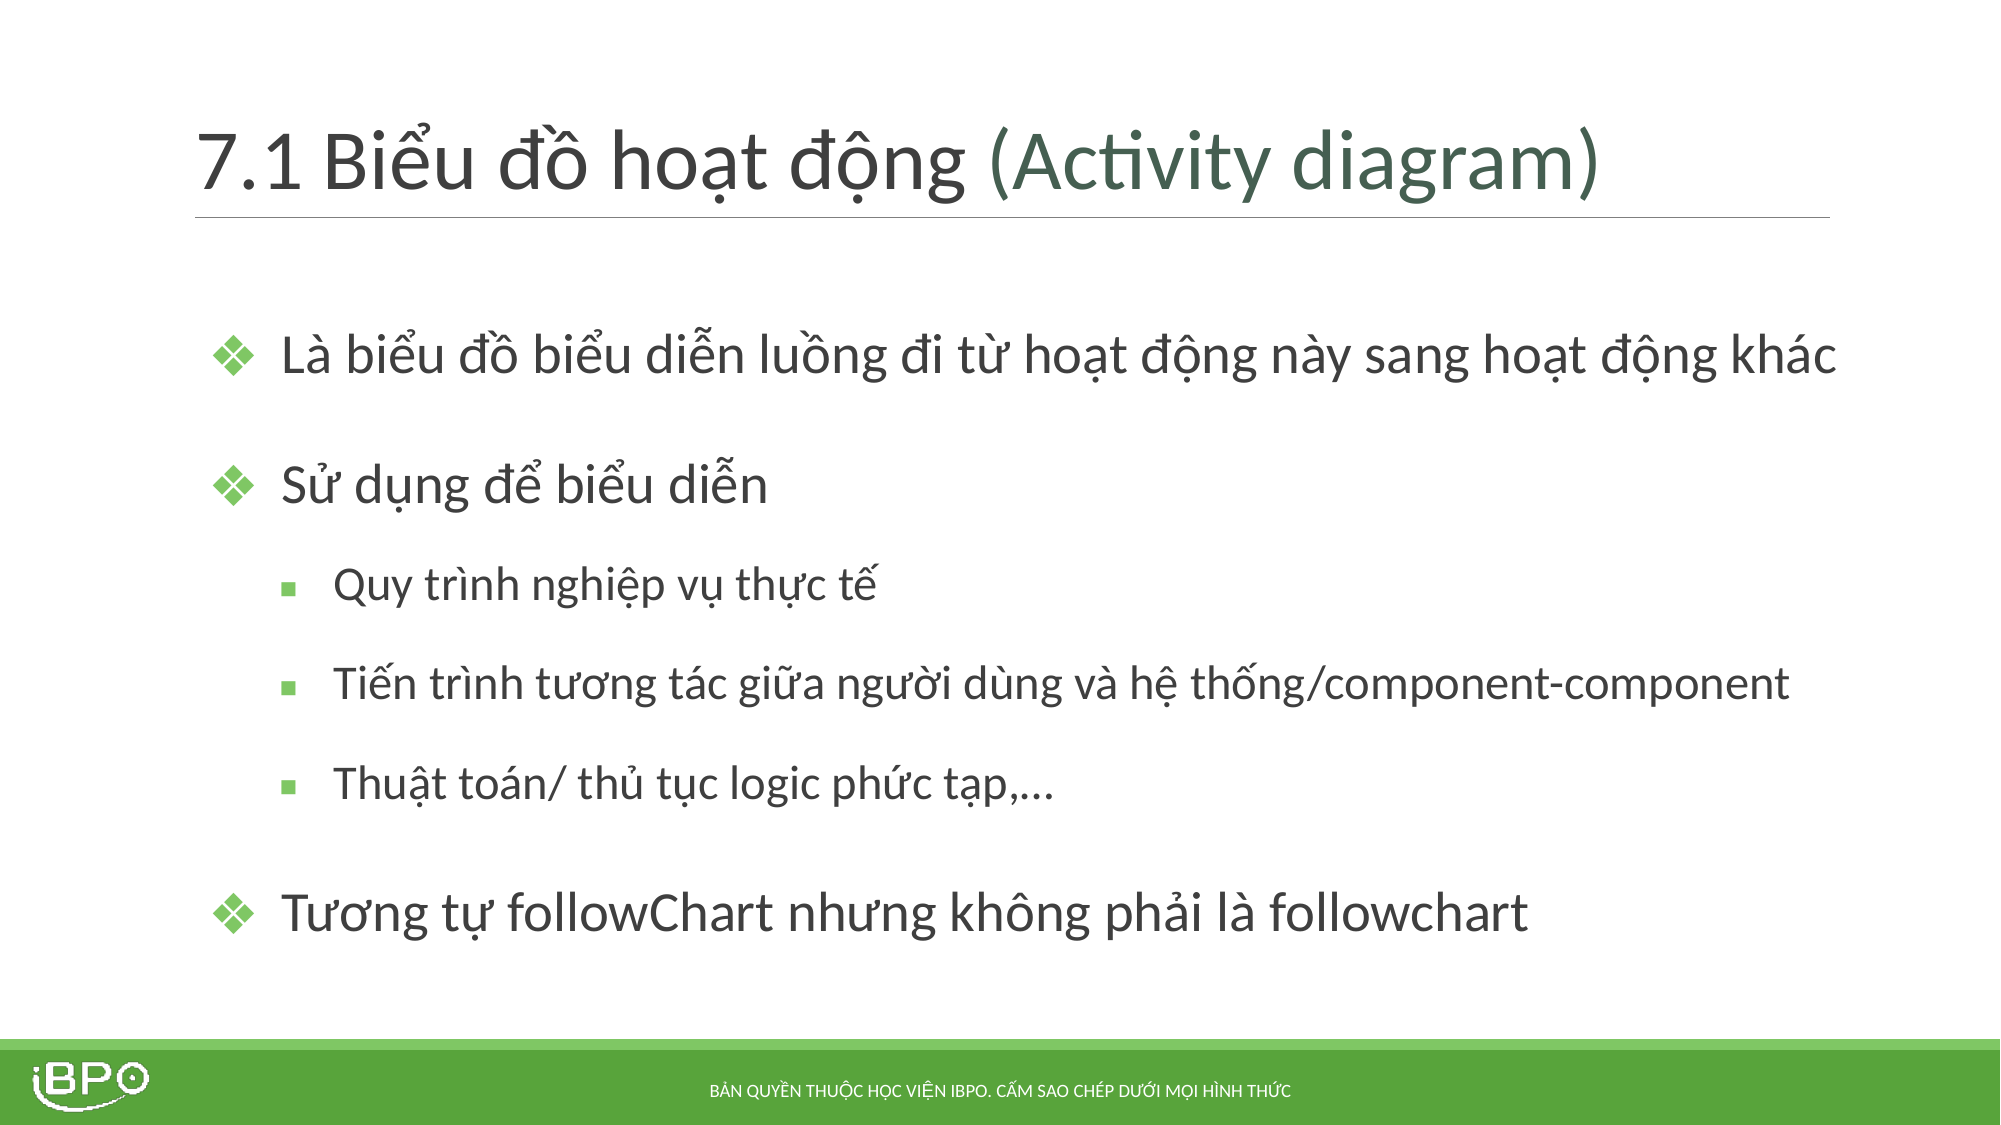

# 7.1 Biểu đồ hoạt động (Activity diagram)
Là biểu đồ biểu diễn luồng đi từ hoạt động này sang hoạt động khác
Sử dụng để biểu diễn
Quy trình nghiệp vụ thực tế
Tiến trình tương tác giữa người dùng và hệ thống/component-component
Thuật toán/ thủ tục logic phức tạp,…
Tương tự followChart nhưng không phải là followchart

BẢN QUYỀN THUỘC HỌC VIỆN IBPO. CẤM SAO CHÉP DƯỚI MỌI HÌNH THỨC